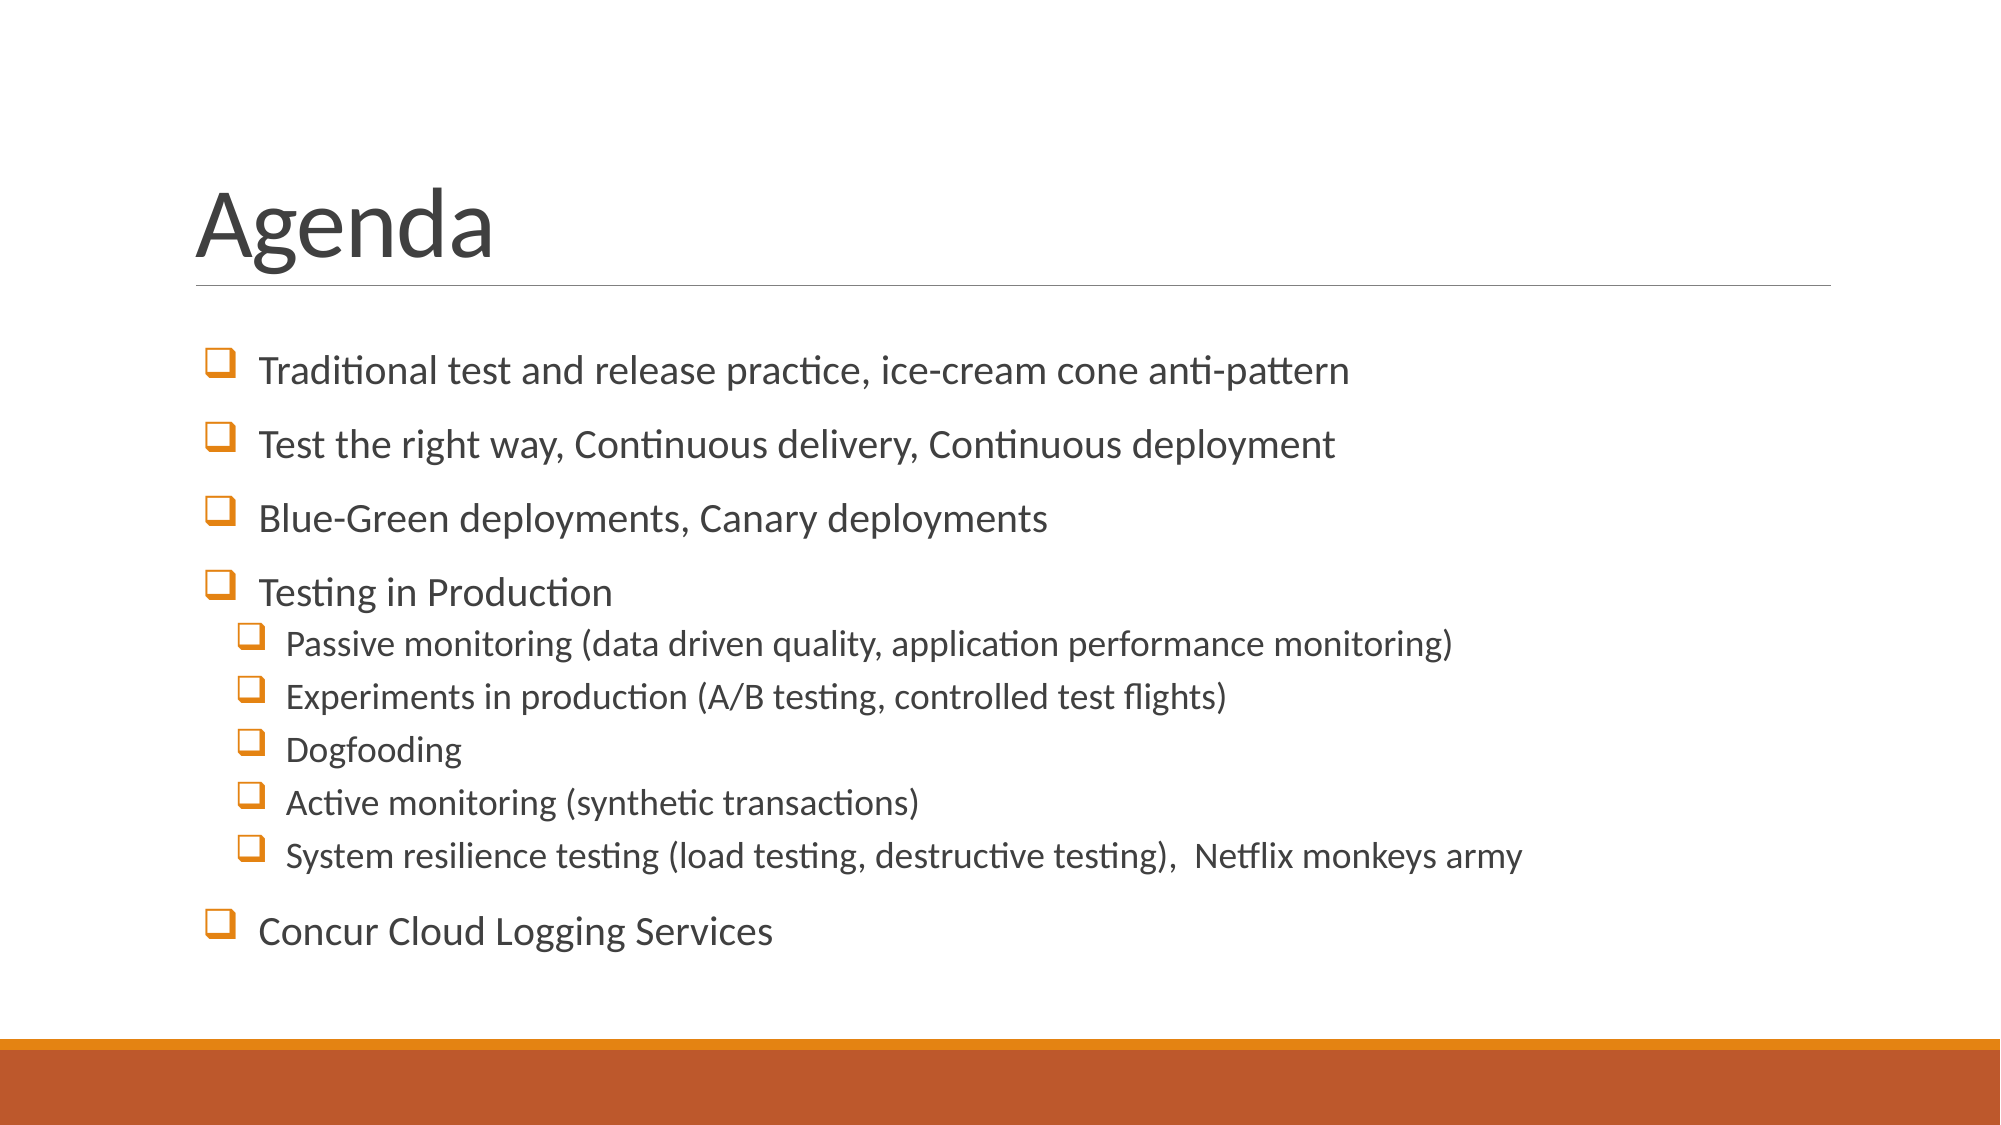

# Agenda
  Traditional test and release practice, ice-cream cone anti-pattern
  Test the right way, Continuous delivery, Continuous deployment
  Blue-Green deployments, Canary deployments
  Testing in Production
  Passive monitoring (data driven quality, application performance monitoring)
  Experiments in production (A/B testing, controlled test flights)
  Dogfooding
  Active monitoring (synthetic transactions)
  System resilience testing (load testing, destructive testing),  Netflix monkeys army
  Concur Cloud Logging Services